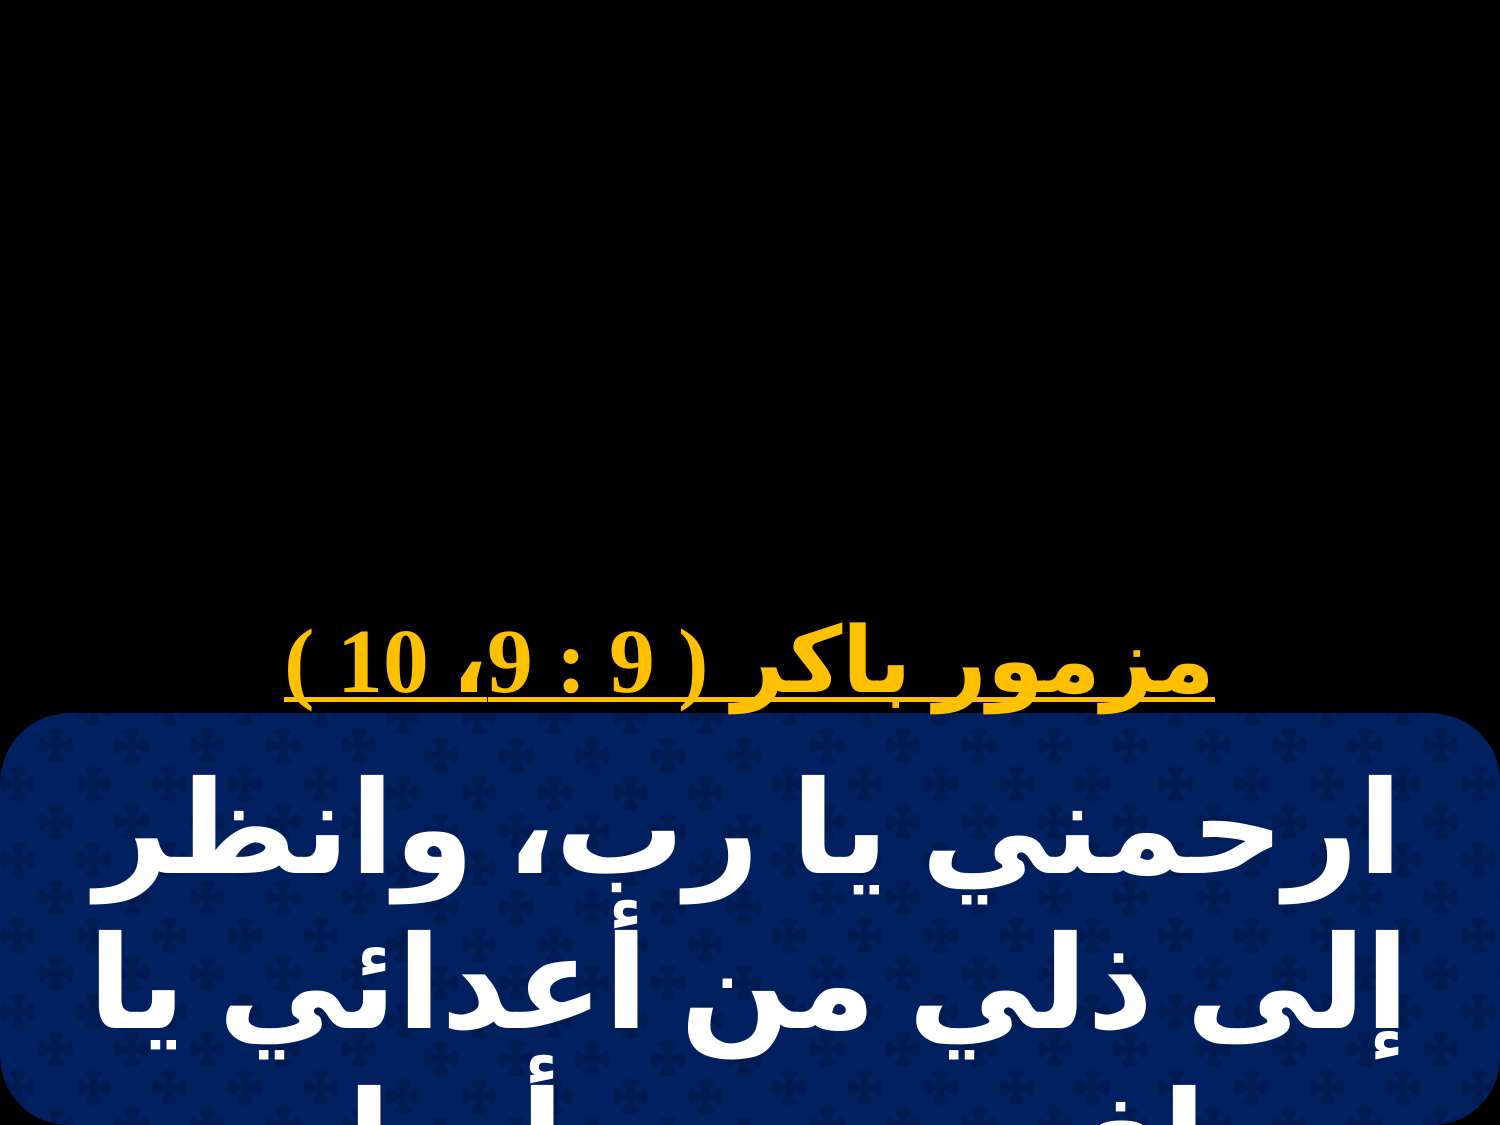

مزمور باكر ( 9 : 9، 10 )
ارحمني يا رب، وانظر إلى ذلي من أعدائي يا رافعي، من أبواب الموت.